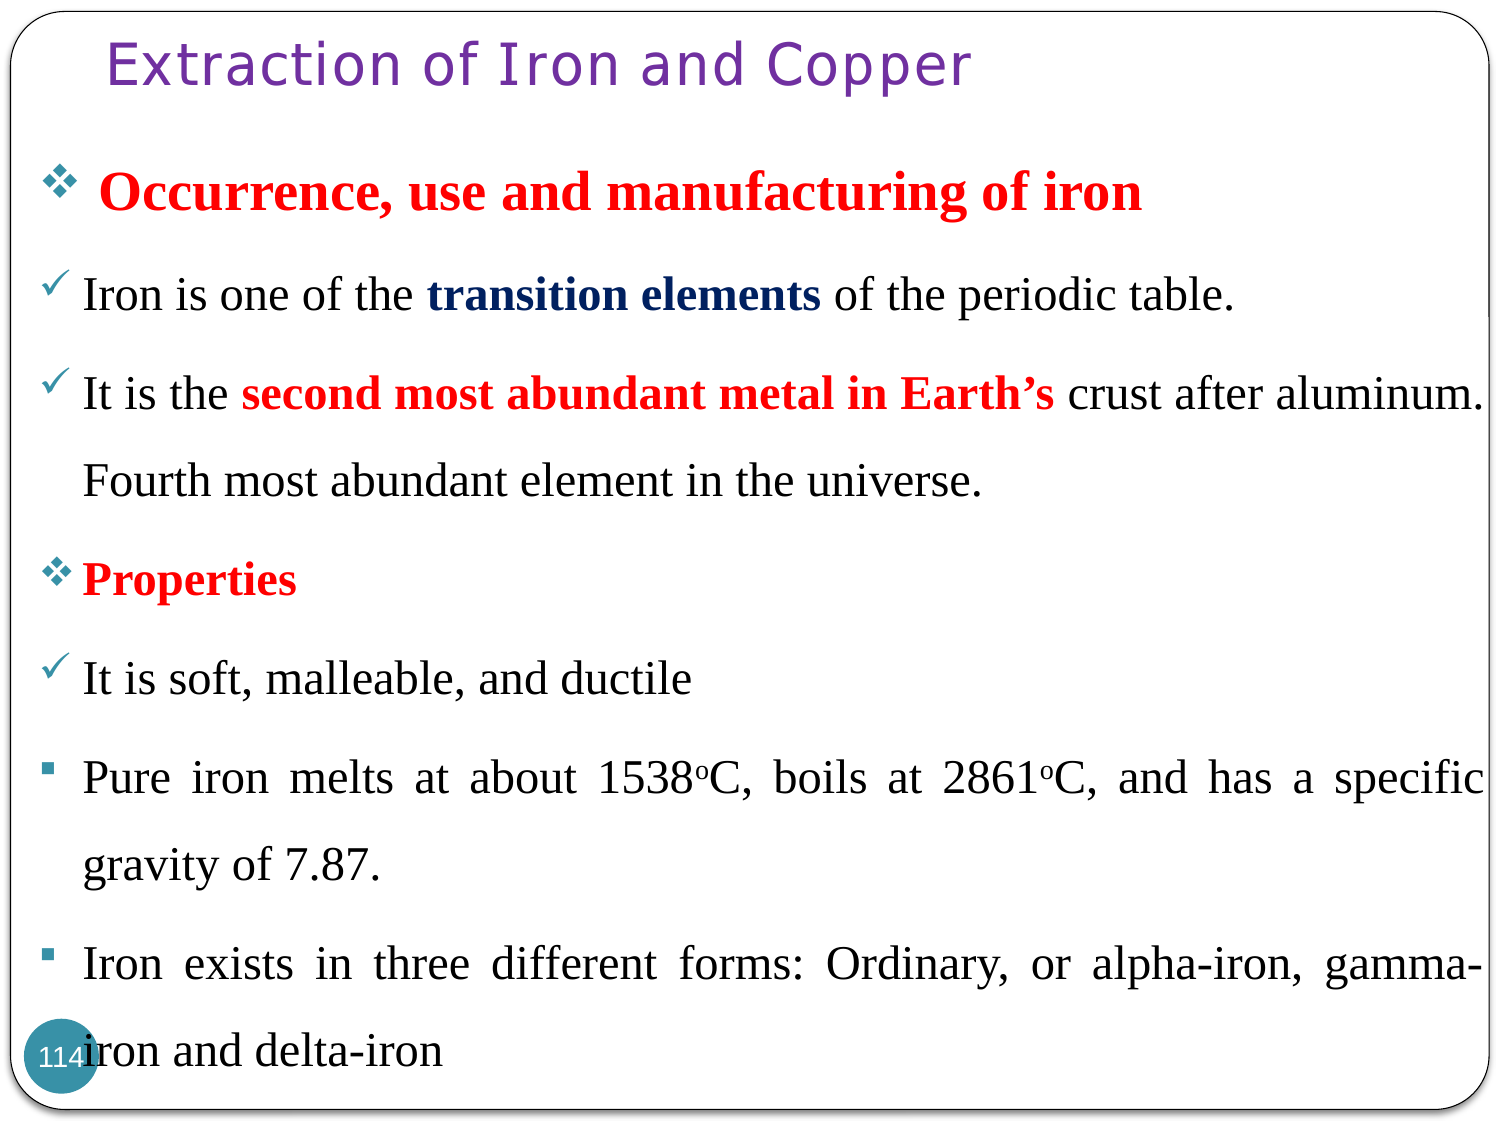

# Extraction of Iron and Copper
 Occurrence, use and manufacturing of iron
Iron is one of the transition elements of the periodic table.
It is the second most abundant metal in Earth’s crust after aluminum. Fourth most abundant element in the universe.
Properties
It is soft, malleable, and ductile
Pure iron melts at about 1538oC, boils at 2861oC, and has a specific gravity of 7.87.
Iron exists in three different forms: Ordinary, or alpha-iron, gamma-iron and delta-iron

114